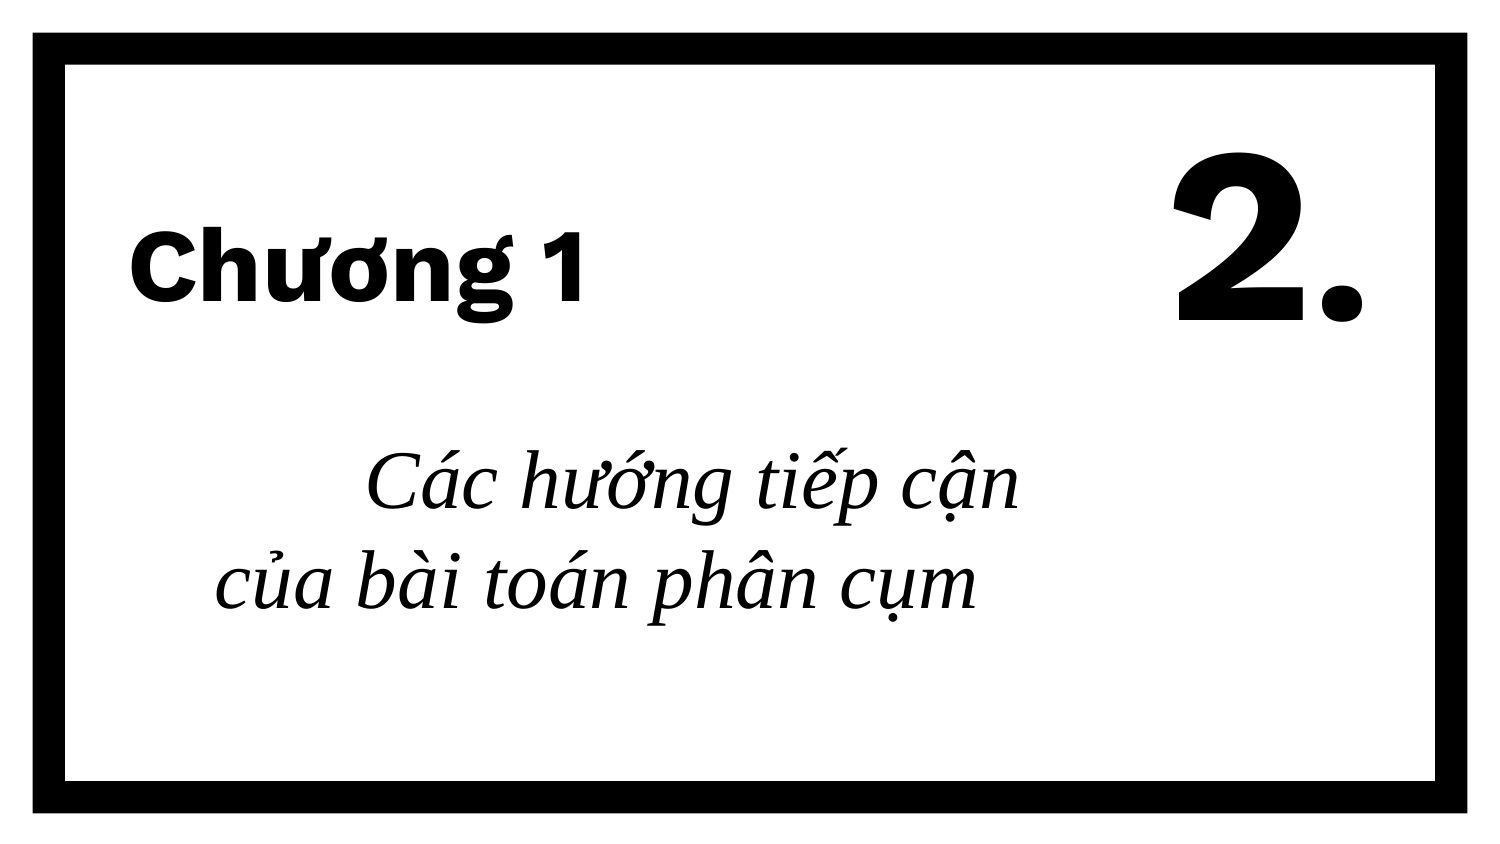

2.
# Chương 1
	Các hướng tiếp cận của bài toán phân cụm